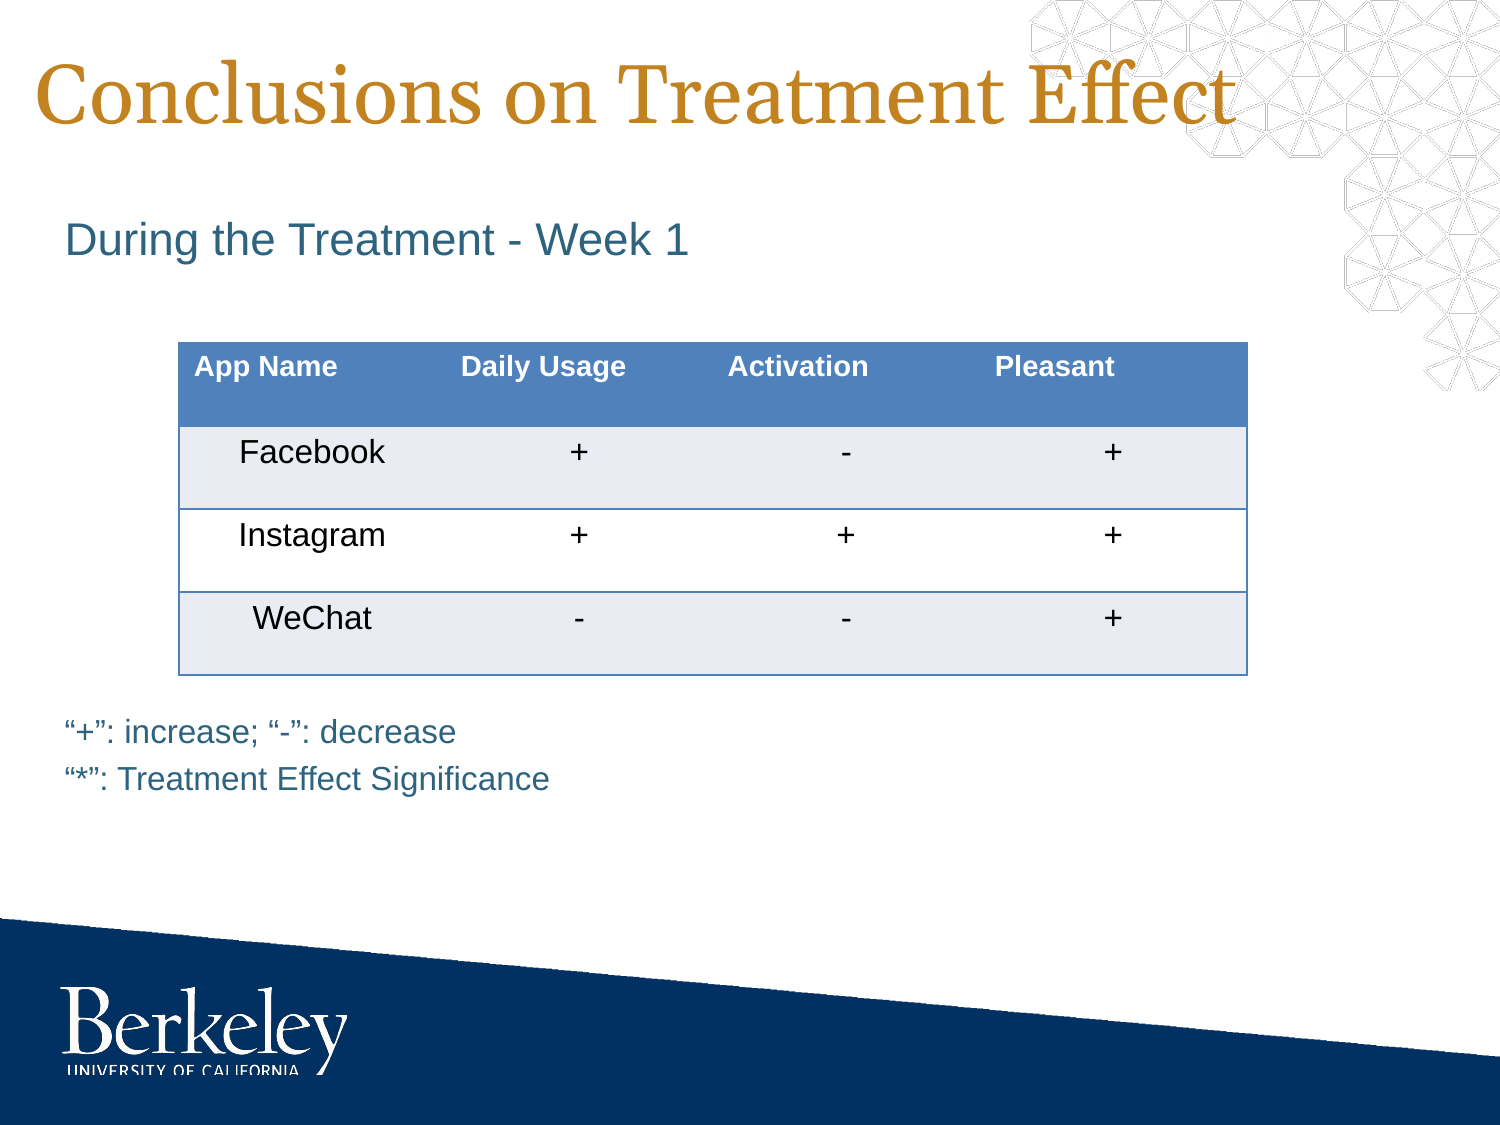

Conclusions on Treatment Effect
During the Treatment - Week 1

“+”: increase; “-”: decrease
“*”: Treatment Effect Significance

| App Name | Daily Usage | Activation | Pleasant |
| --- | --- | --- | --- |
| Facebook | + | - | + |
| Instagram | + | + | + |
| WeChat | - | - | + |